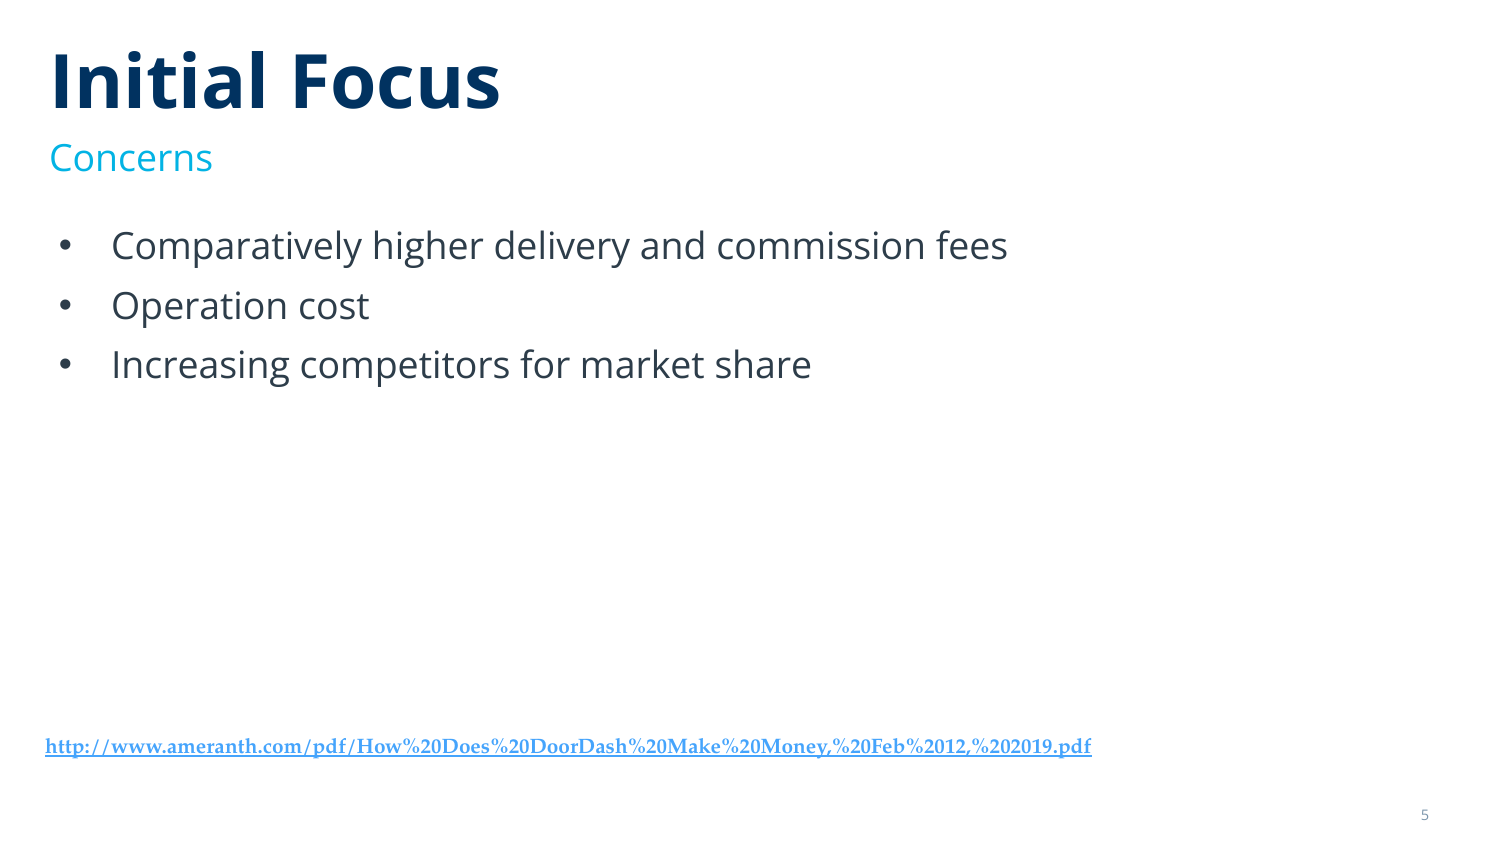

# Initial Focus
Concerns
Comparatively higher delivery and commission fees
Operation cost
Increasing competitors for market share

http://www.ameranth.com/pdf/How%20Does%20DoorDash%20Make%20Money,%20Feb%2012,%202019.pdf

5